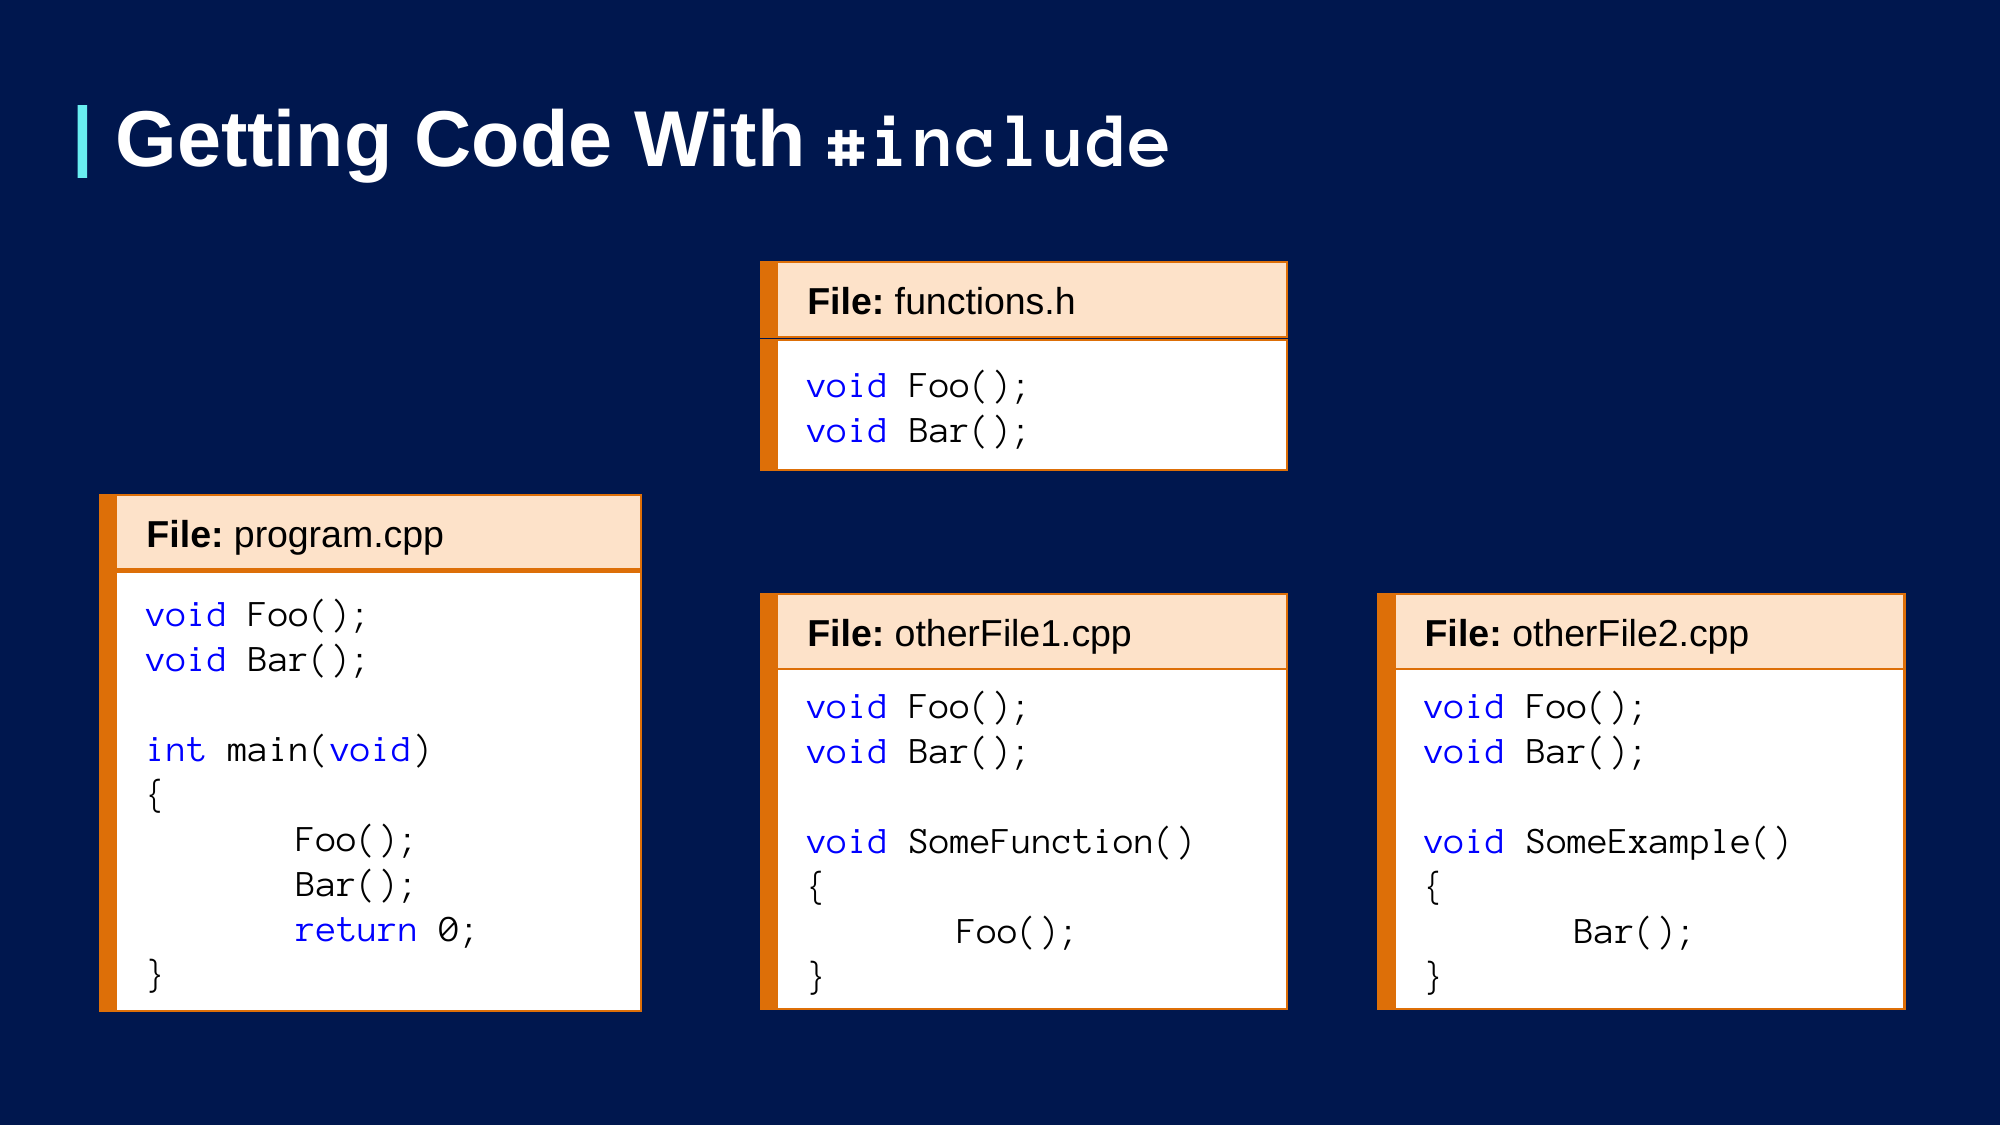

# Getting Code With #include

File: functions.h

void Foo();
void Bar();

File: program.cpp

void Foo();
void Bar();

int main(void)
{
	Foo();
	Bar();
	return 0;
}

File: otherFile1.cpp

File: otherFile2.cpp

void Foo();
void Bar();

void SomeFunction()
{
	Foo();
}

void Foo();
void Bar();

void SomeExample()
{
	Bar();
}